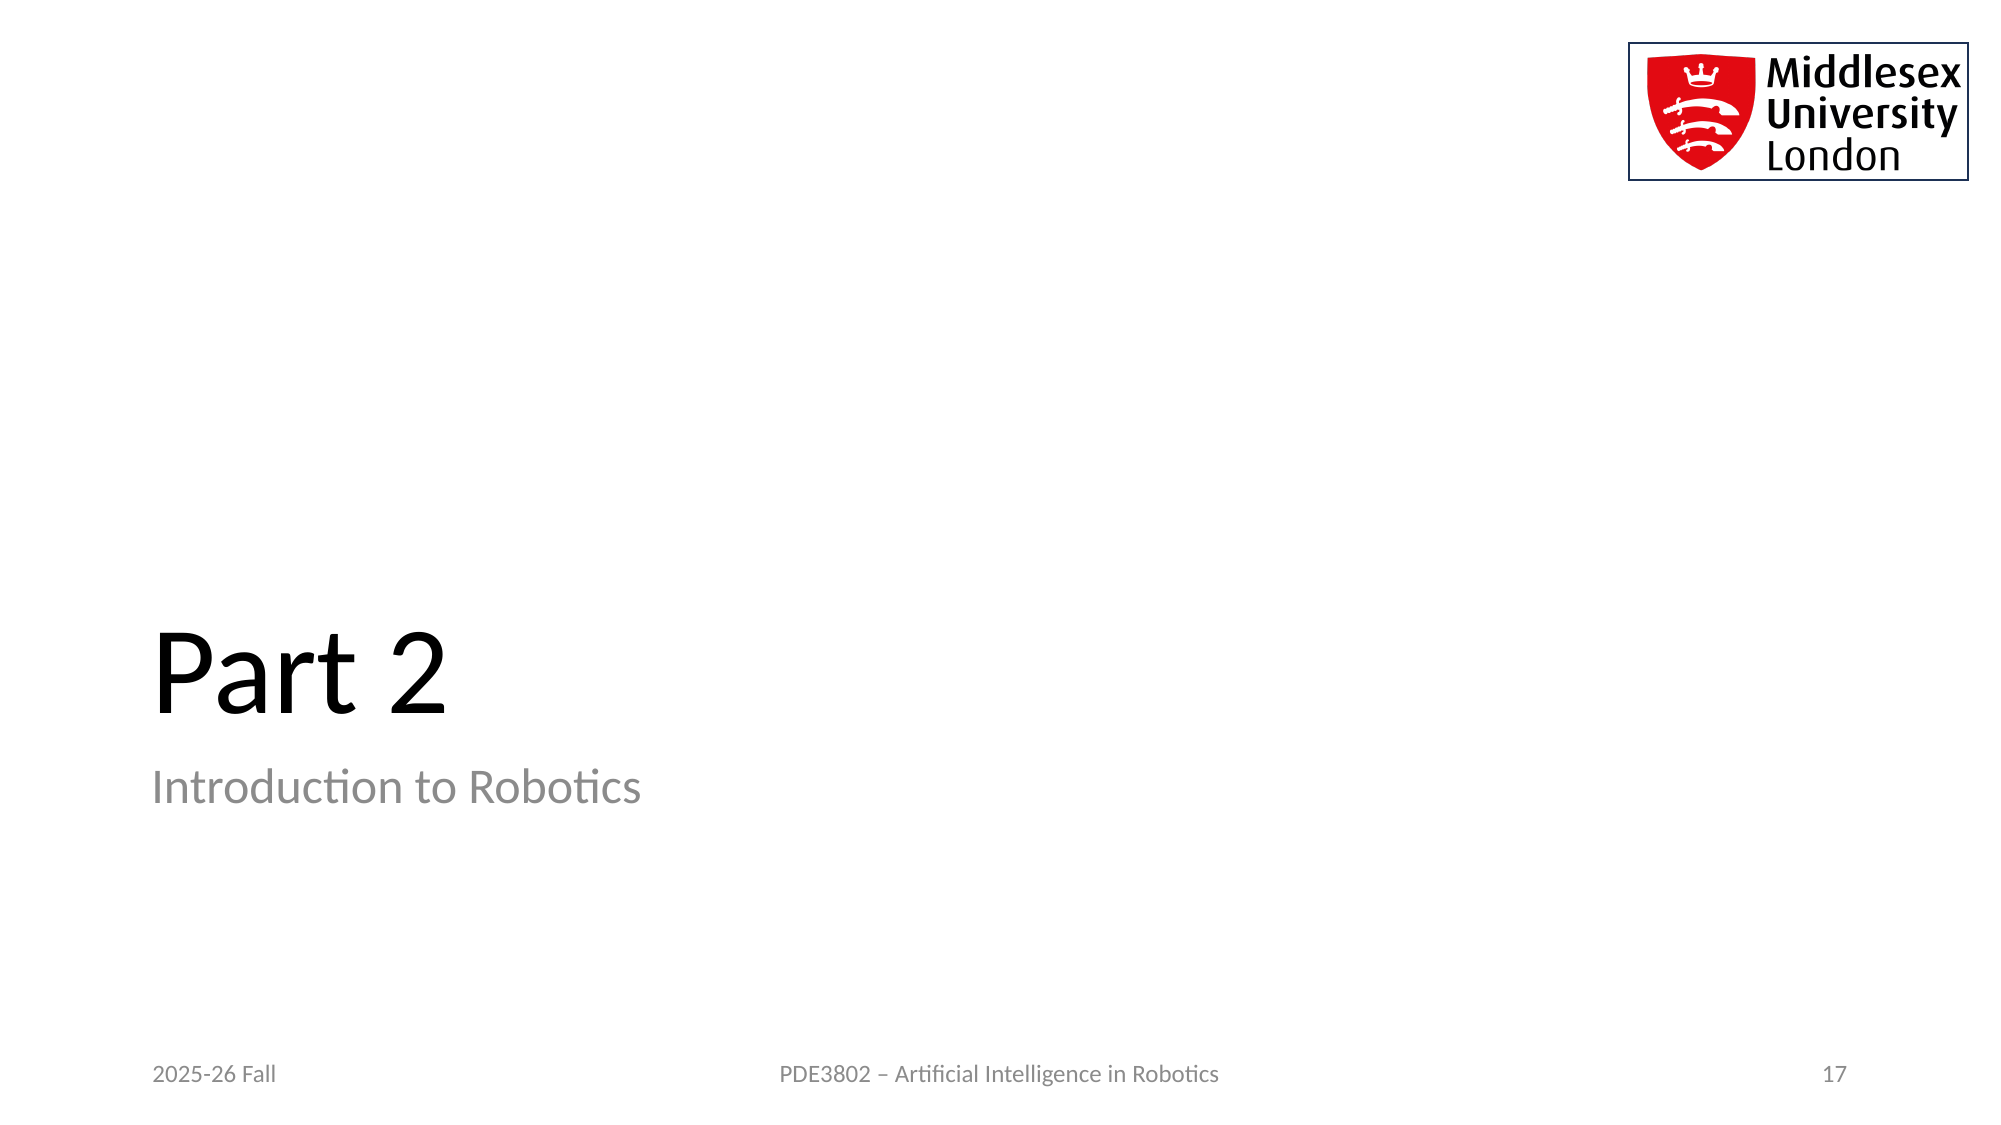

# Part 2
Introduction to Robotics
2025-26 Fall
PDE3802 – Artificial Intelligence in Robotics
17